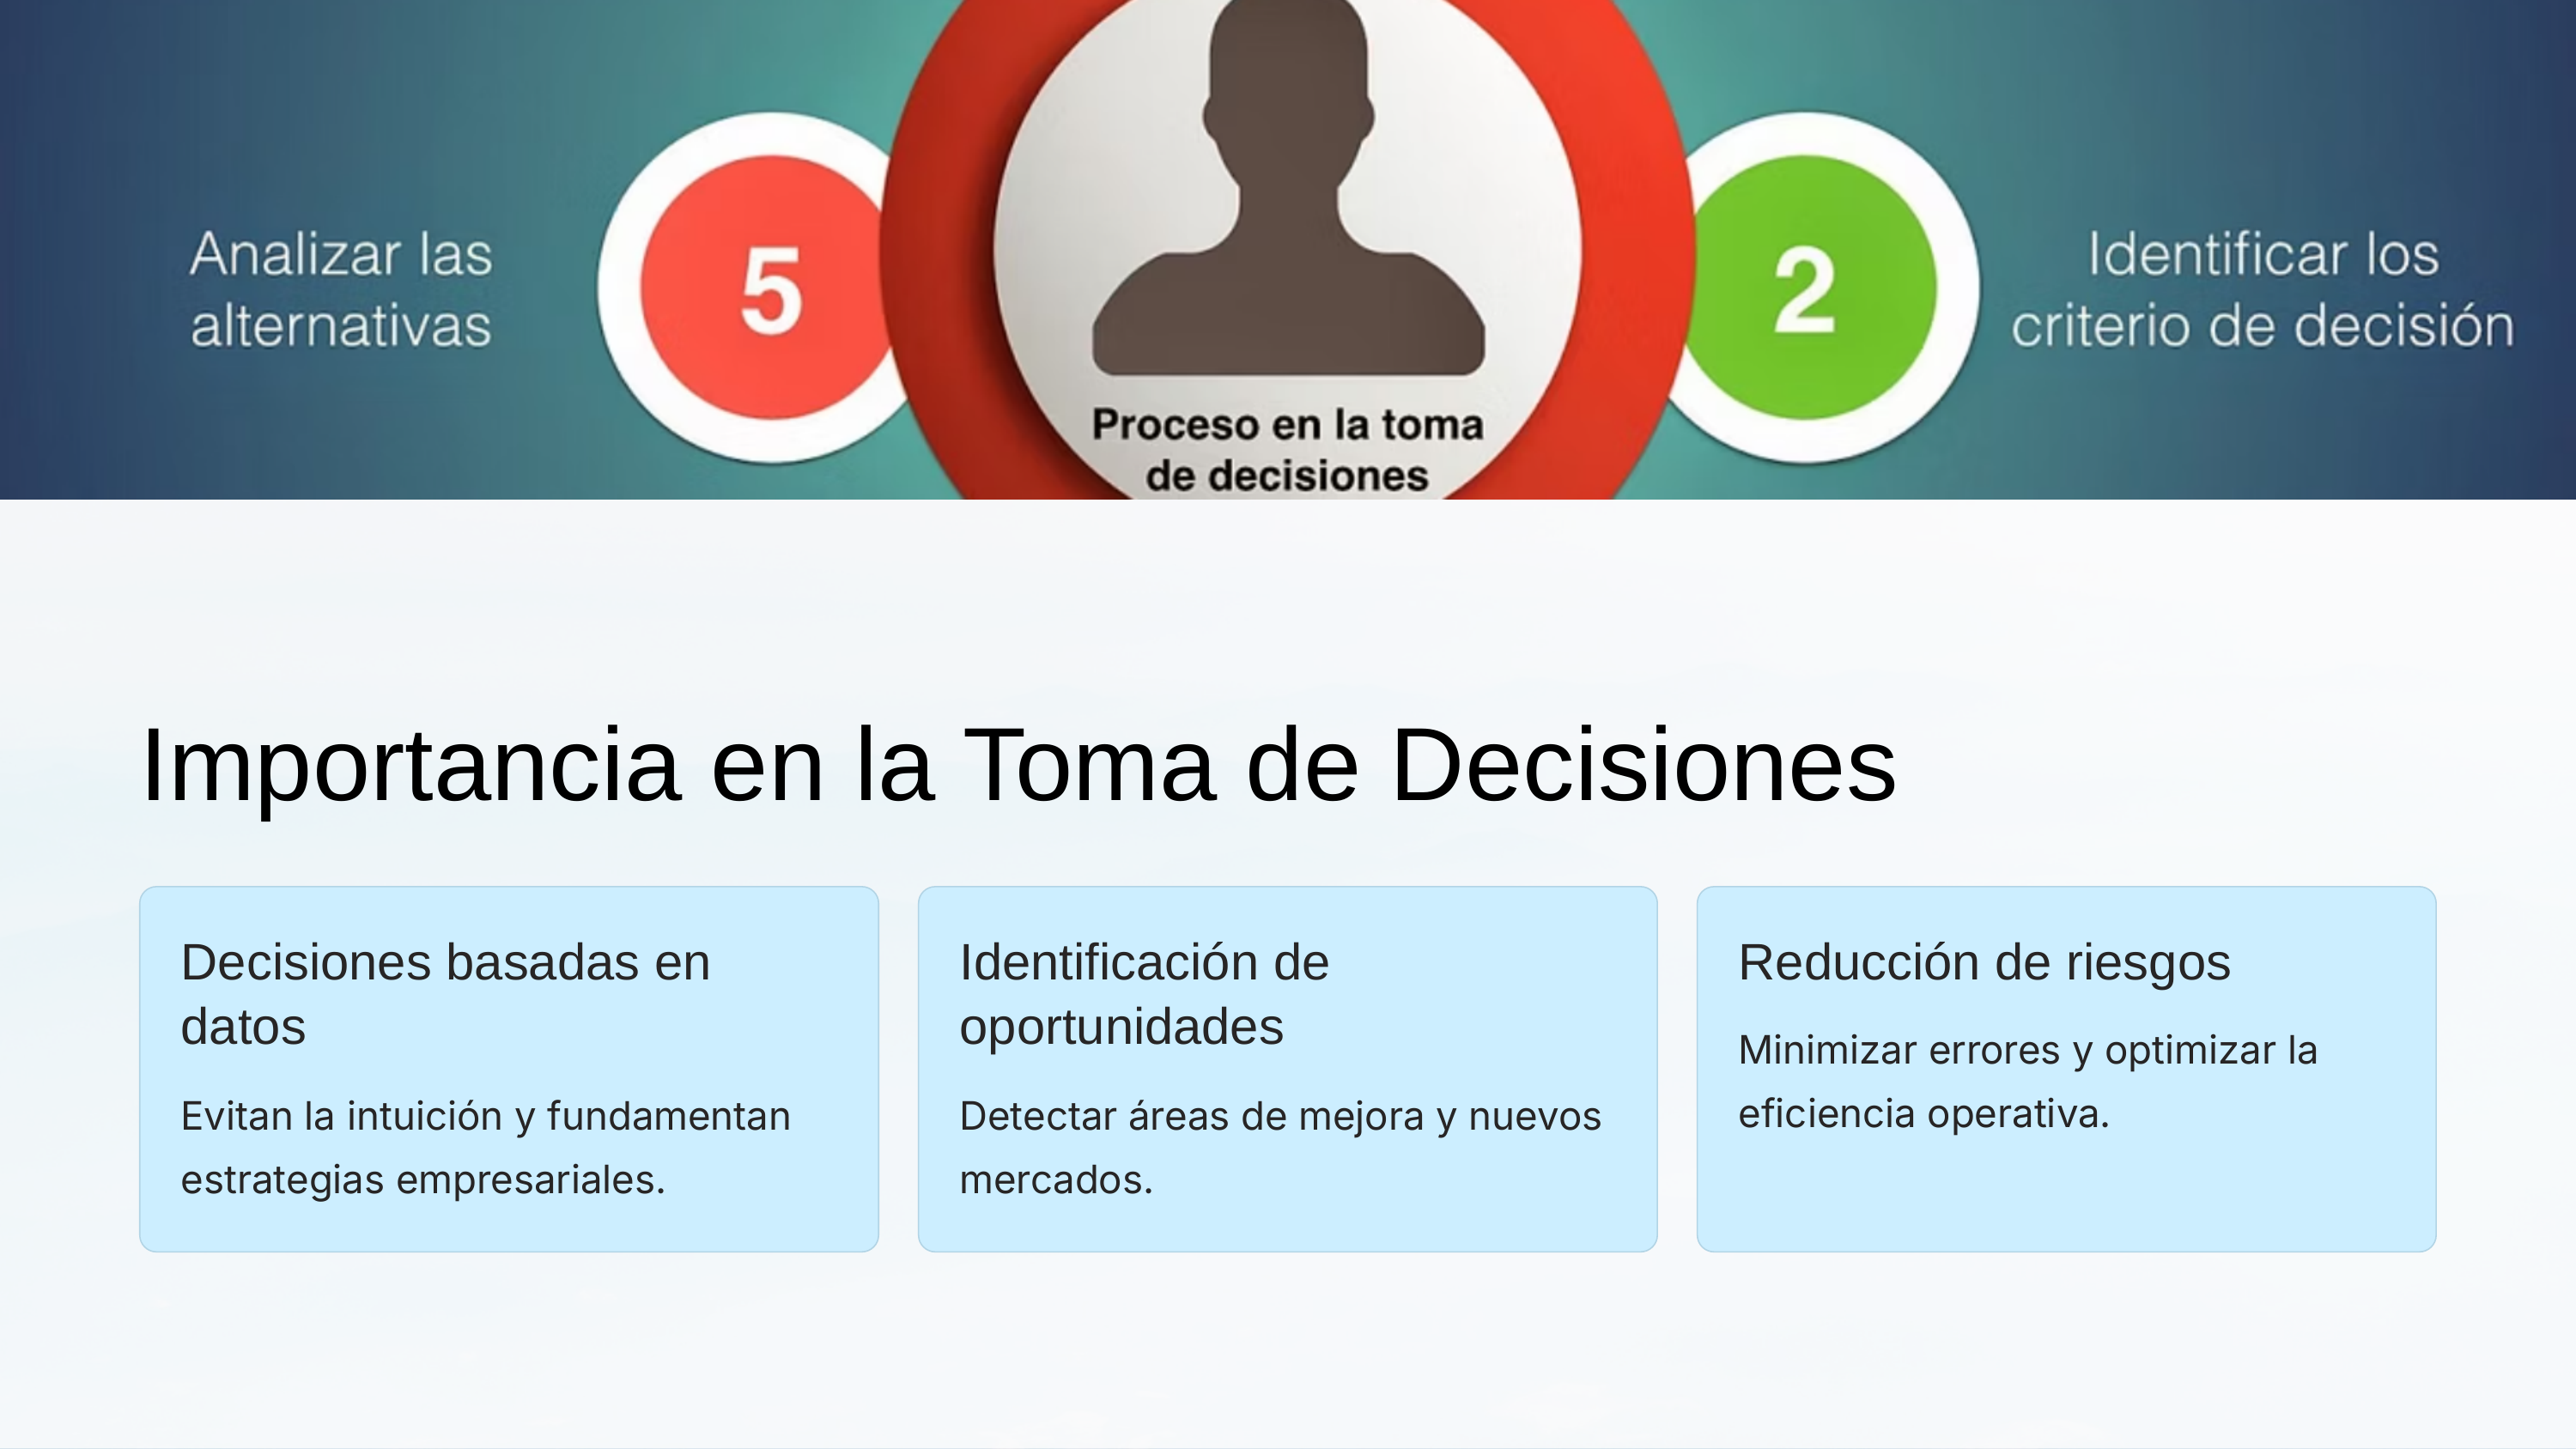

Importancia en la Toma de Decisiones

Decisiones basadas en datos

Identificación de oportunidades

Reducción de riesgos

Minimizar errores y optimizar la eficiencia operativa.

Evitan la intuición y fundamentan estrategias empresariales.

Detectar áreas de mejora y nuevos mercados.